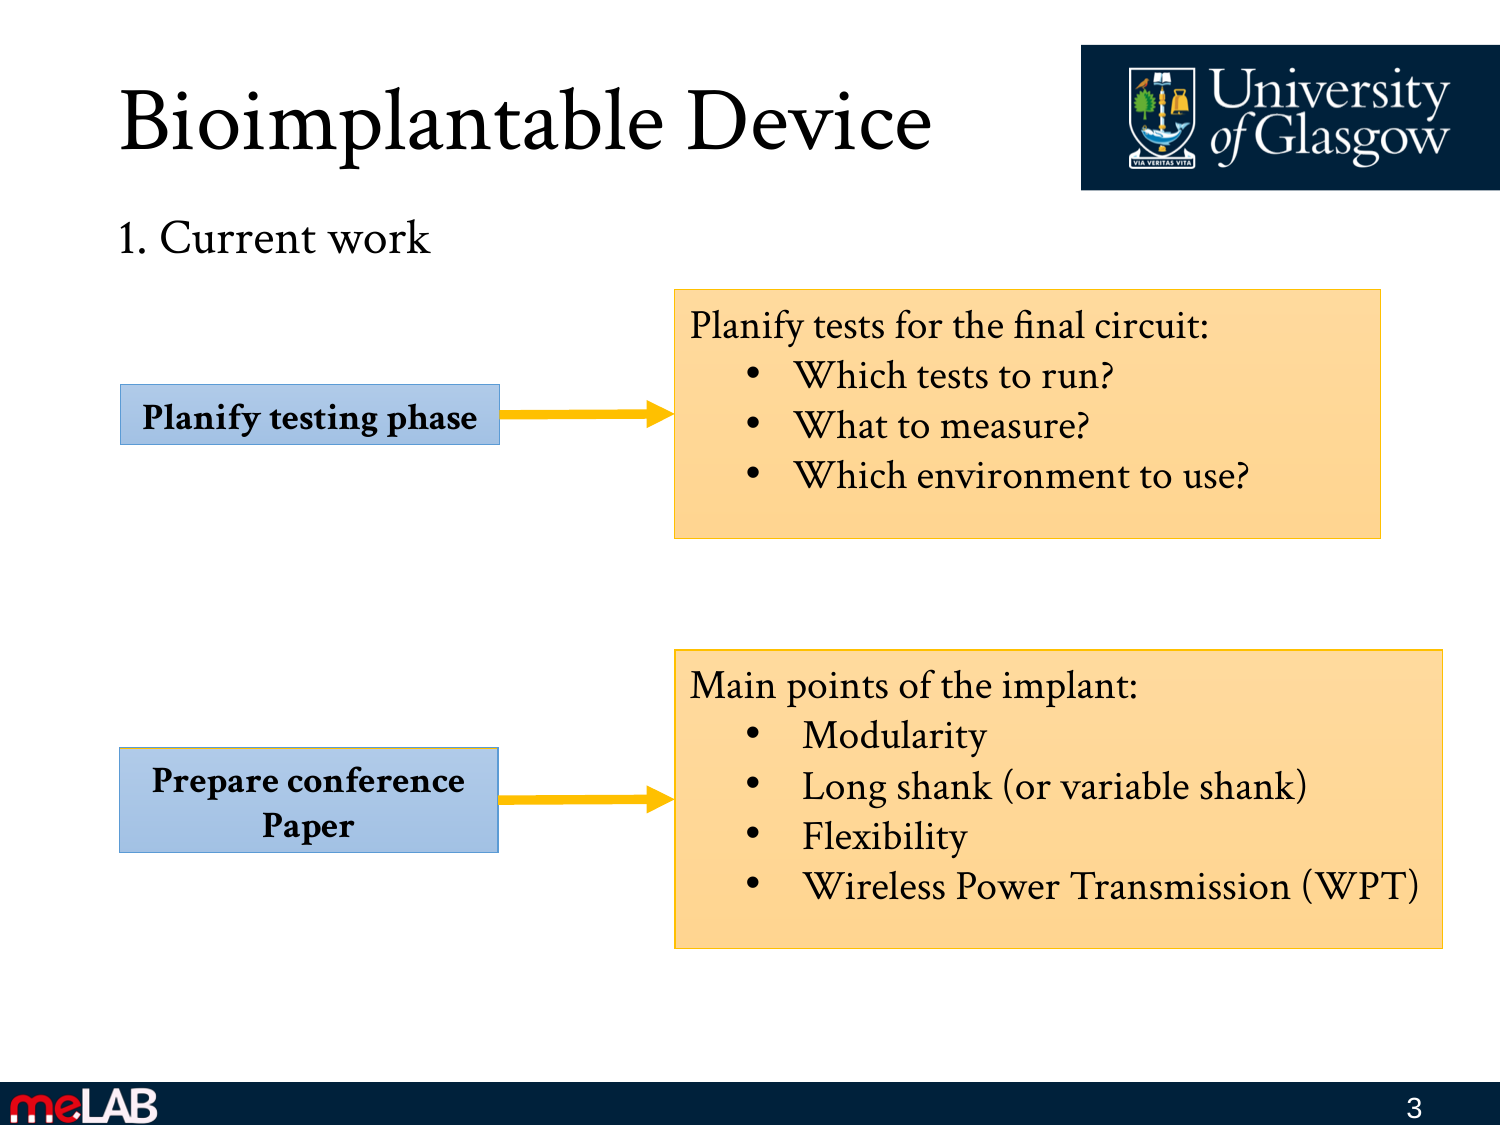

# Bioimplantable Device
1. Current work
Planify tests for the final circuit:
Which tests to run?
What to measure?
Which environment to use?

Planify testing phase
Main points of the implant:
Modularity
Long shank (or variable shank)
Flexibility
Wireless Power Transmission (WPT)

Prepare conference Paper